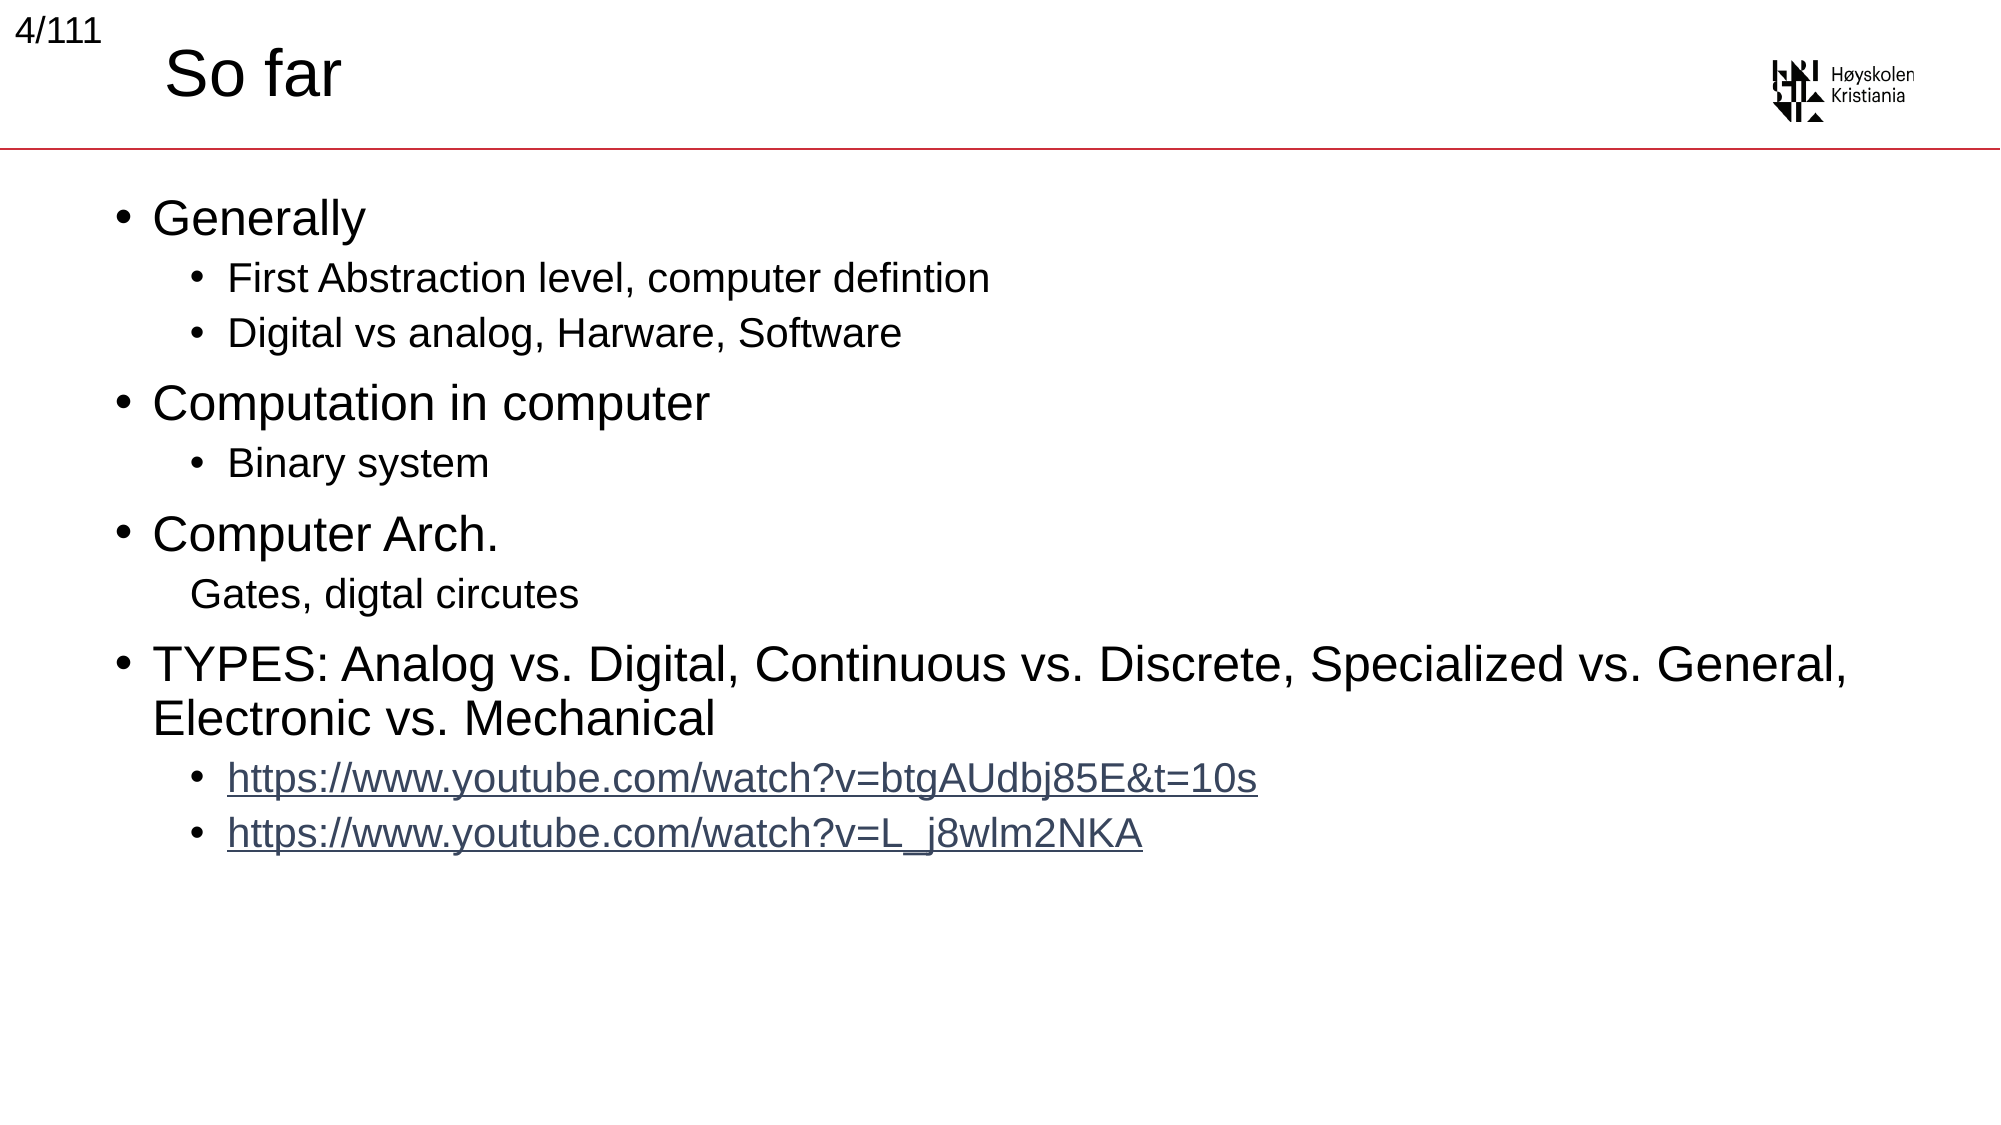

4/111
# So far
Generally
First Abstraction level, computer defintion
Digital vs analog, Harware, Software
Computation in computer
Binary system
Computer Arch.
Gates, digtal circutes
TYPES: Analog vs. Digital, Continuous vs. Discrete, Specialized vs. General, Electronic vs. Mechanical
https://www.youtube.com/watch?v=btgAUdbj85E&t=10s
https://www.youtube.com/watch?v=L_j8wlm2NKA